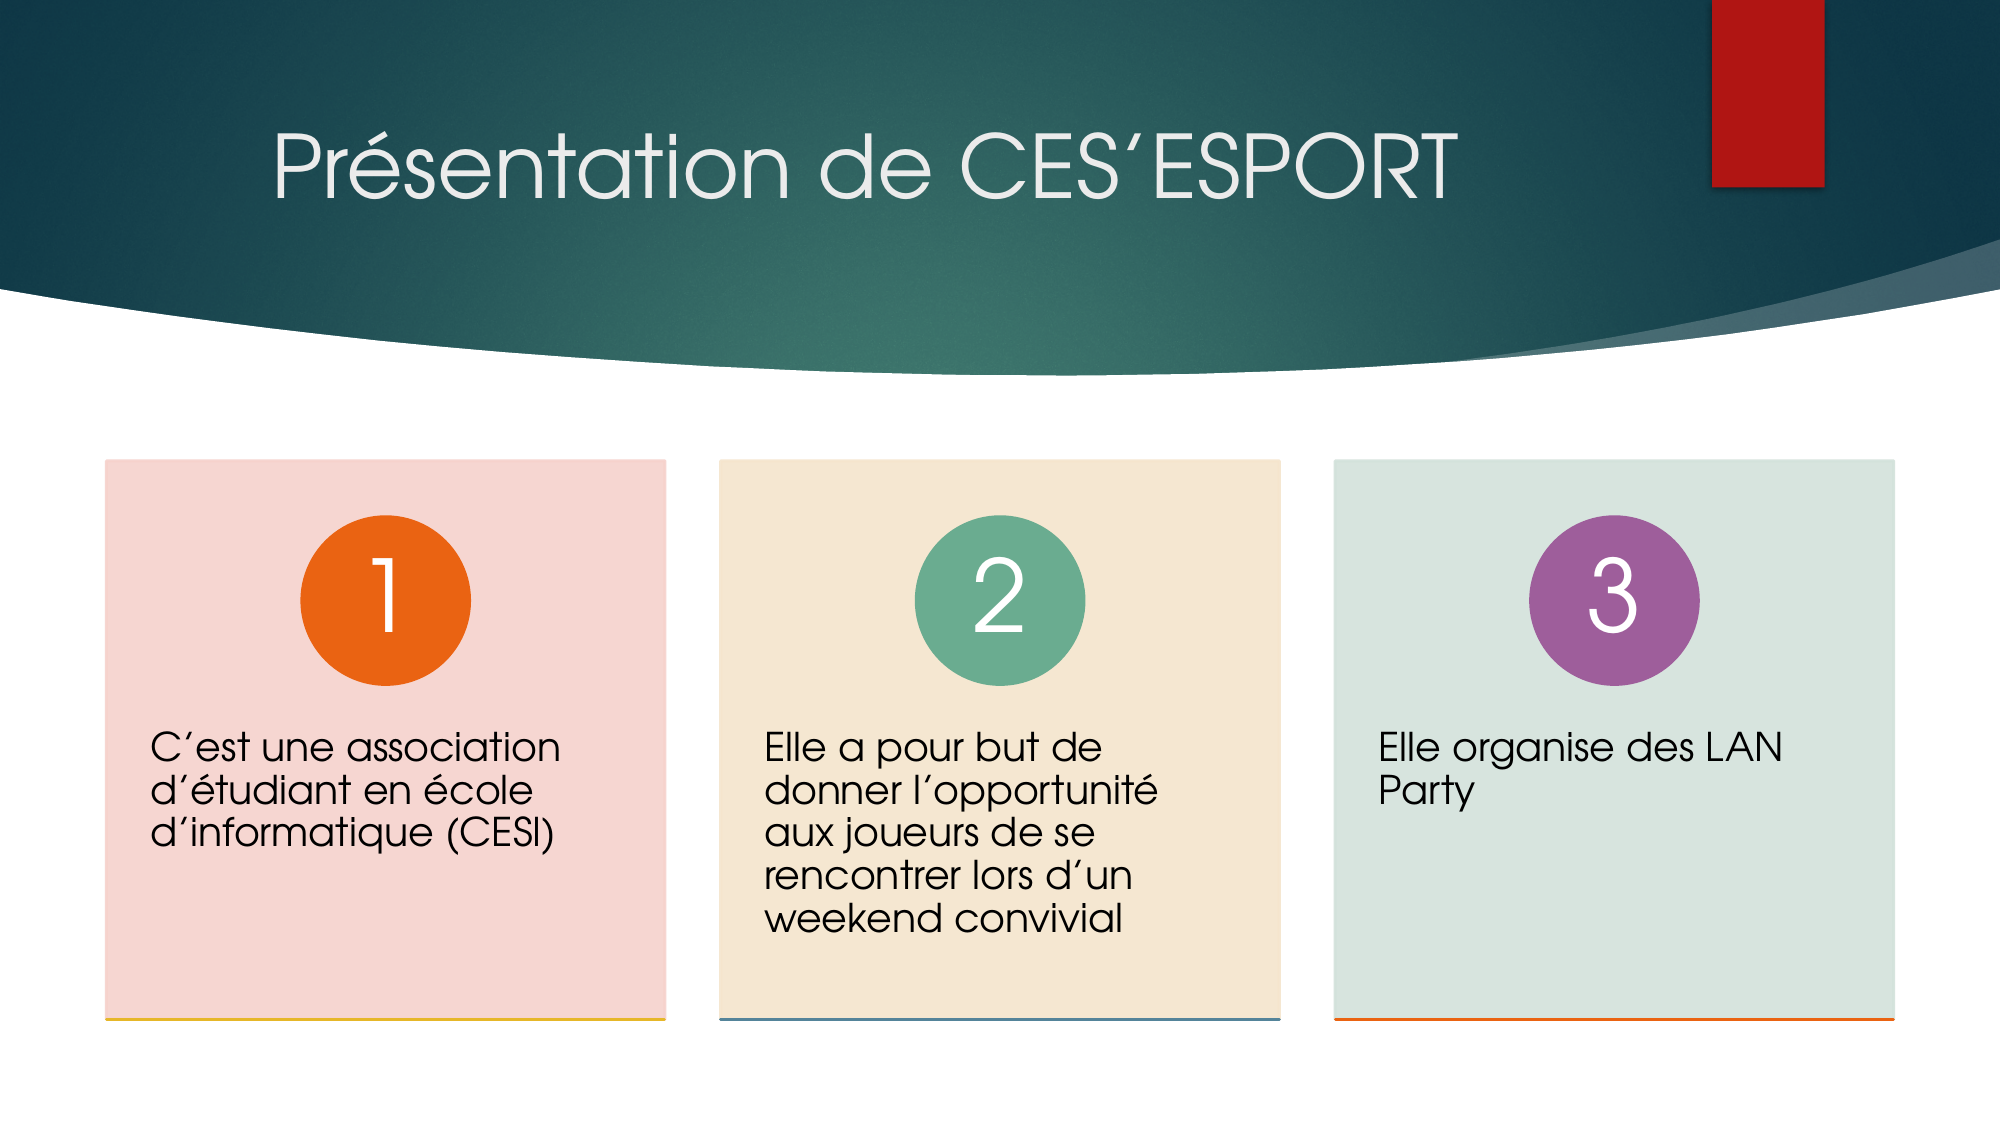

# Présentation de CES’ESPORT

C’est une association d’étudiant en école d’informatique (CESI)
1
Elle a pour but de donner l’opportunité aux joueurs de se rencontrer lors d’un weekend convivial
2
Elle organise des LAN Party
3